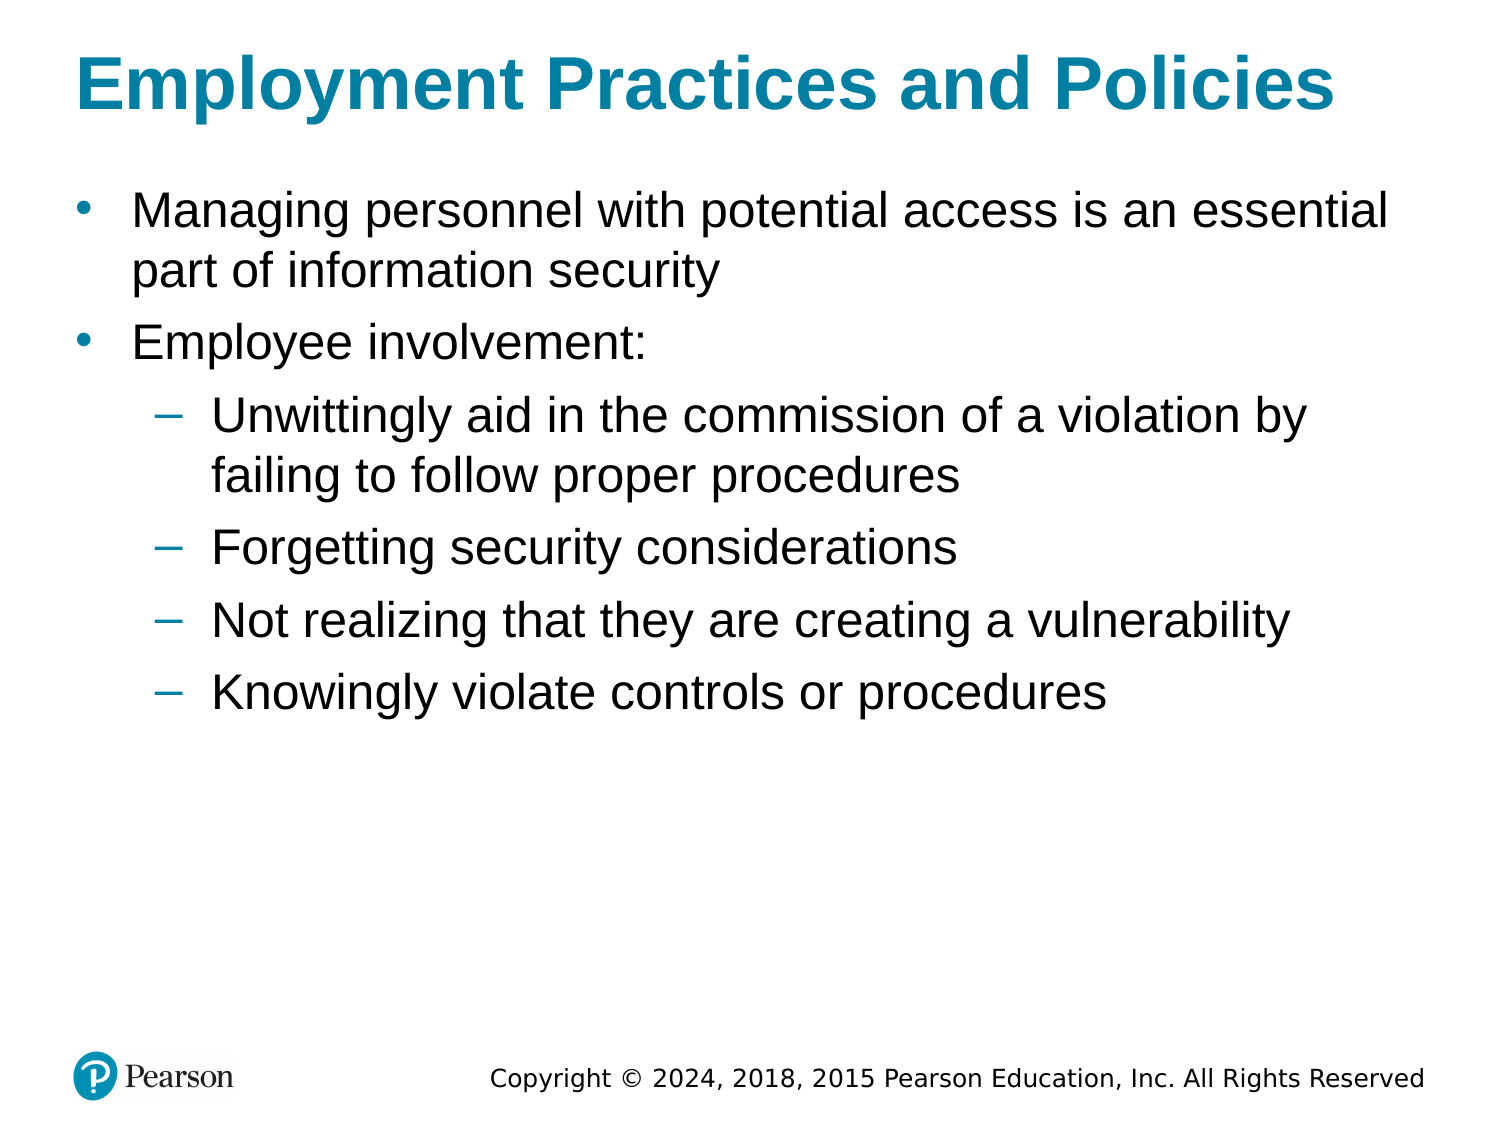

# Employment Practices and Policies
Managing personnel with potential access is an essential part of information security
Employee involvement:
Unwittingly aid in the commission of a violation by failing to follow proper procedures
Forgetting security considerations
Not realizing that they are creating a vulnerability
Knowingly violate controls or procedures